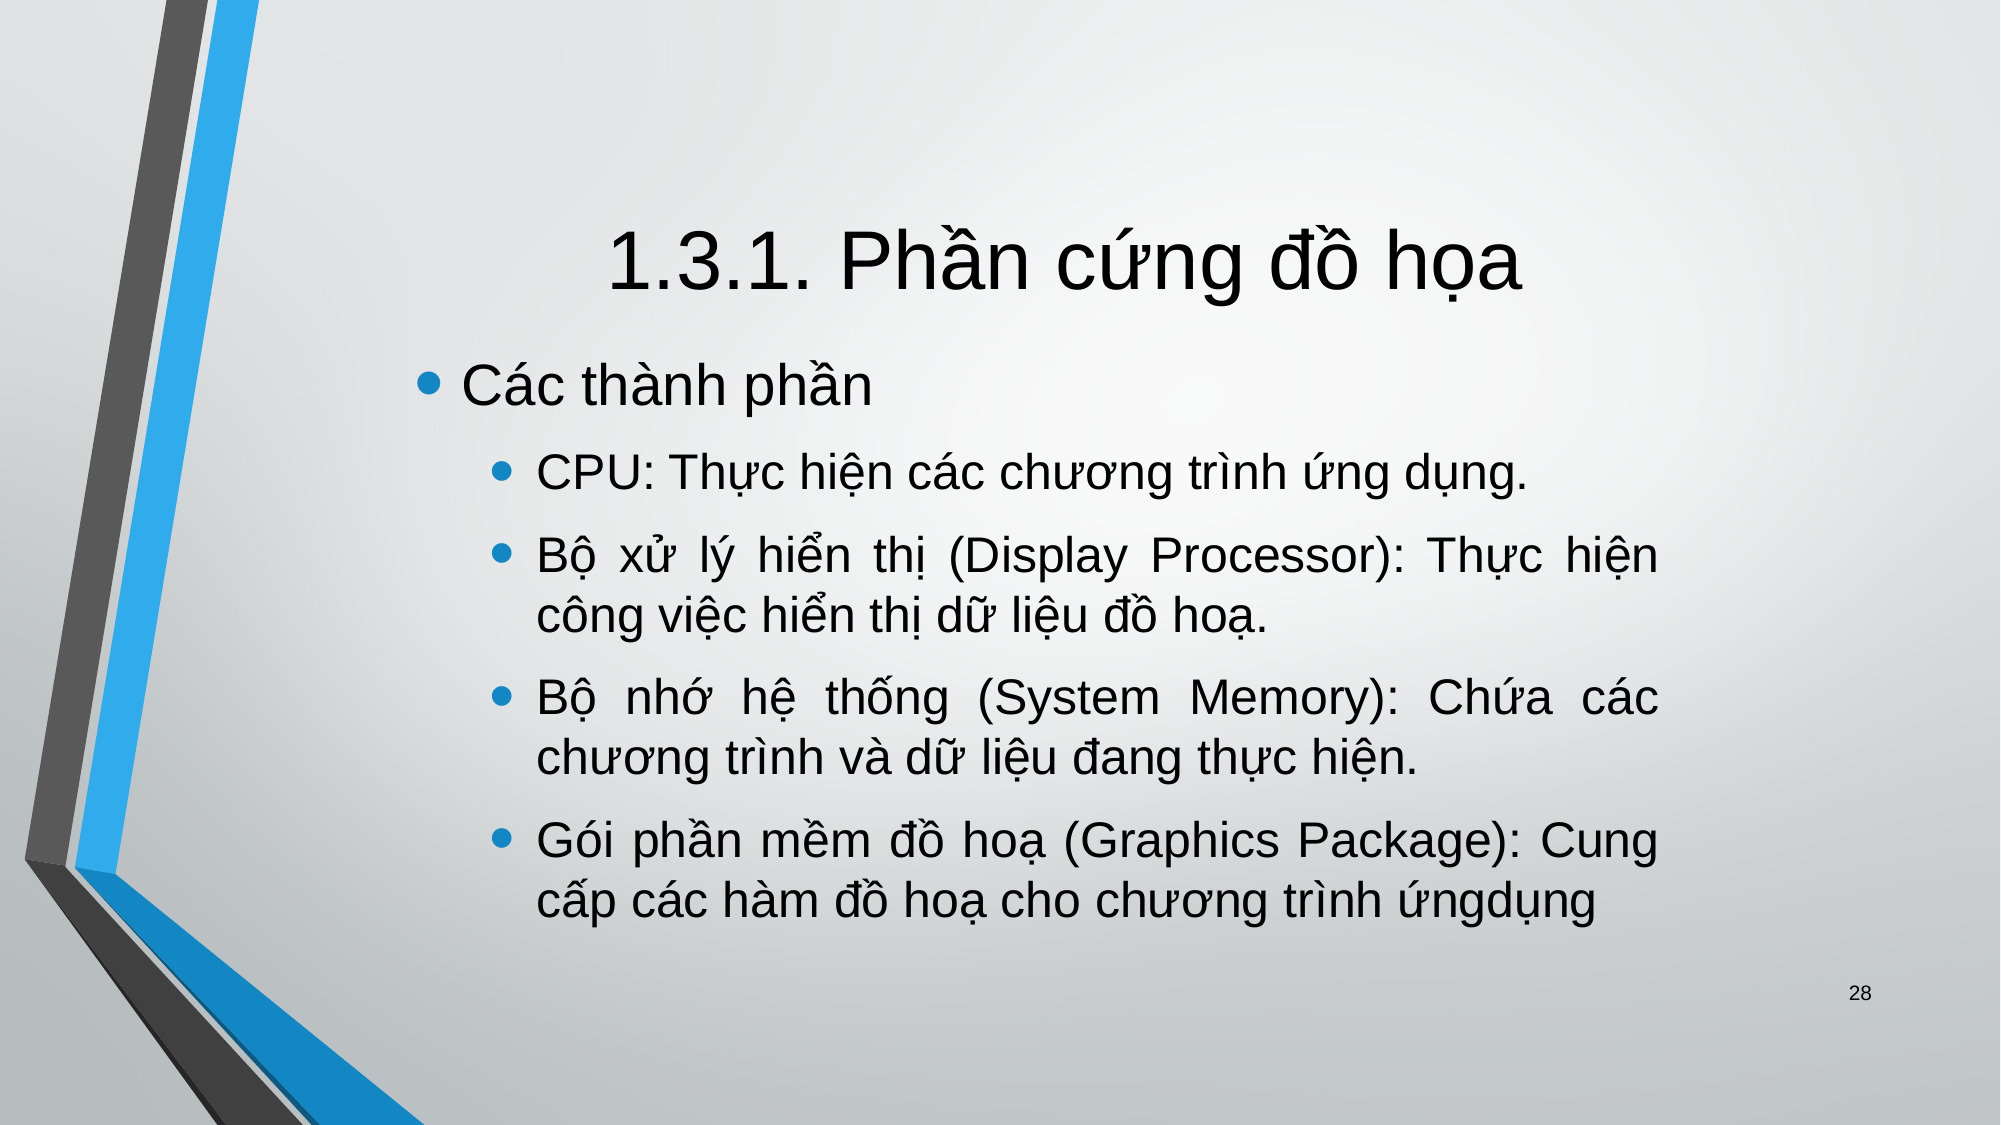

# 1.3.1. Phần cứng đồ họa
Các thành phần
CPU: Thực hiện các chương trình ứng dụng.
Bộ xử lý hiển thị (Display Processor): Thực hiện công việc hiển thị dữ liệu đồ hoạ.
Bộ nhớ hệ thống (System Memory): Chứa các chương trình và dữ liệu đang thực hiện.
Gói phần mềm đồ hoạ (Graphics Package): Cung cấp các hàm đồ hoạ cho chương trình ứngdụng
28